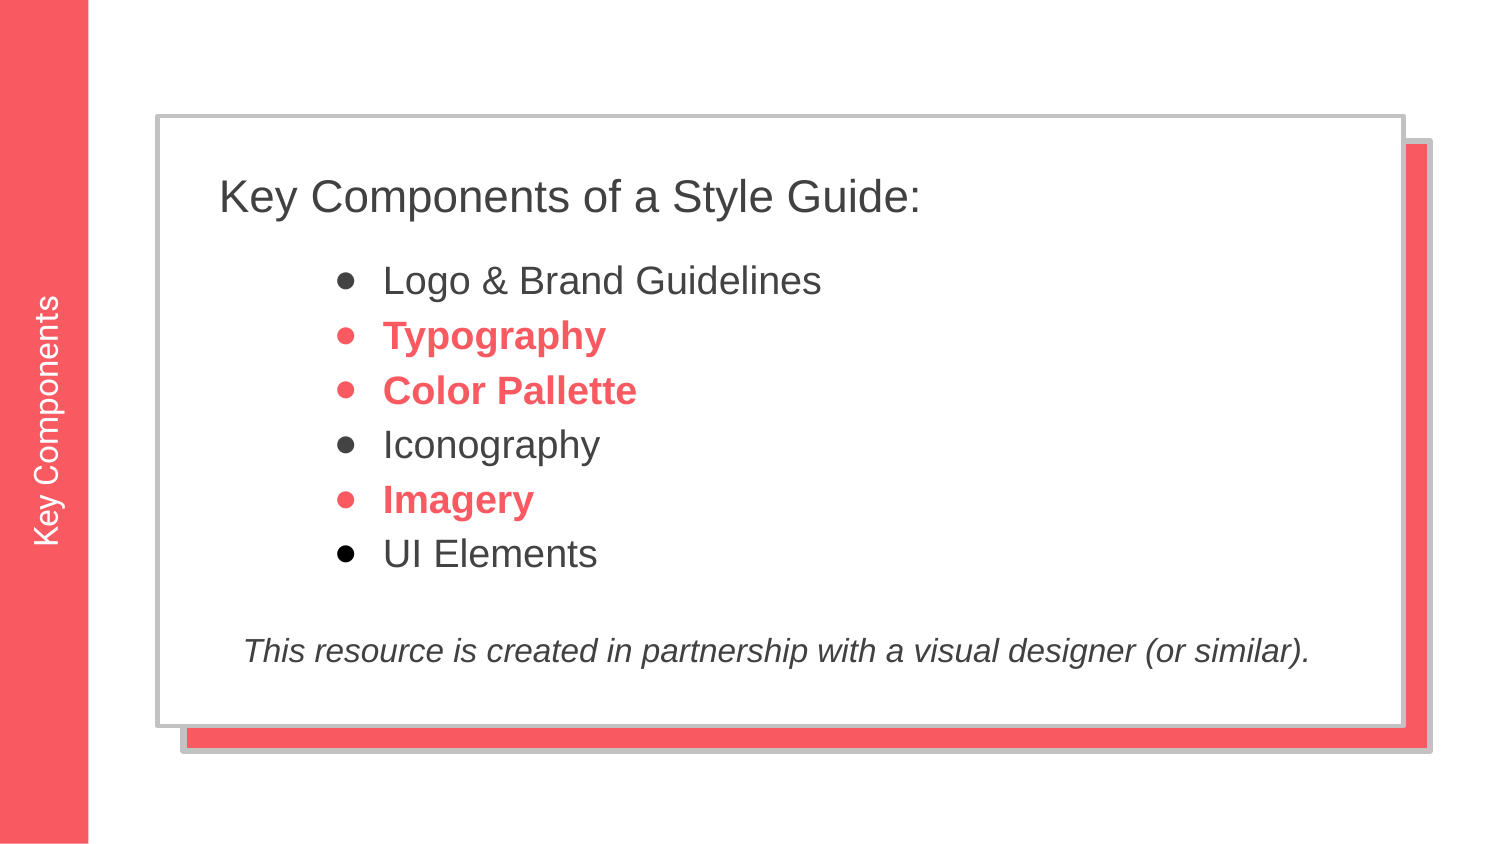

Key Components of a Style Guide:
Logo & Brand Guidelines
Typography
Color Pallette
Iconography
Imagery
UI Elements
# Key Components
This resource is created in partnership with a visual designer (or similar).